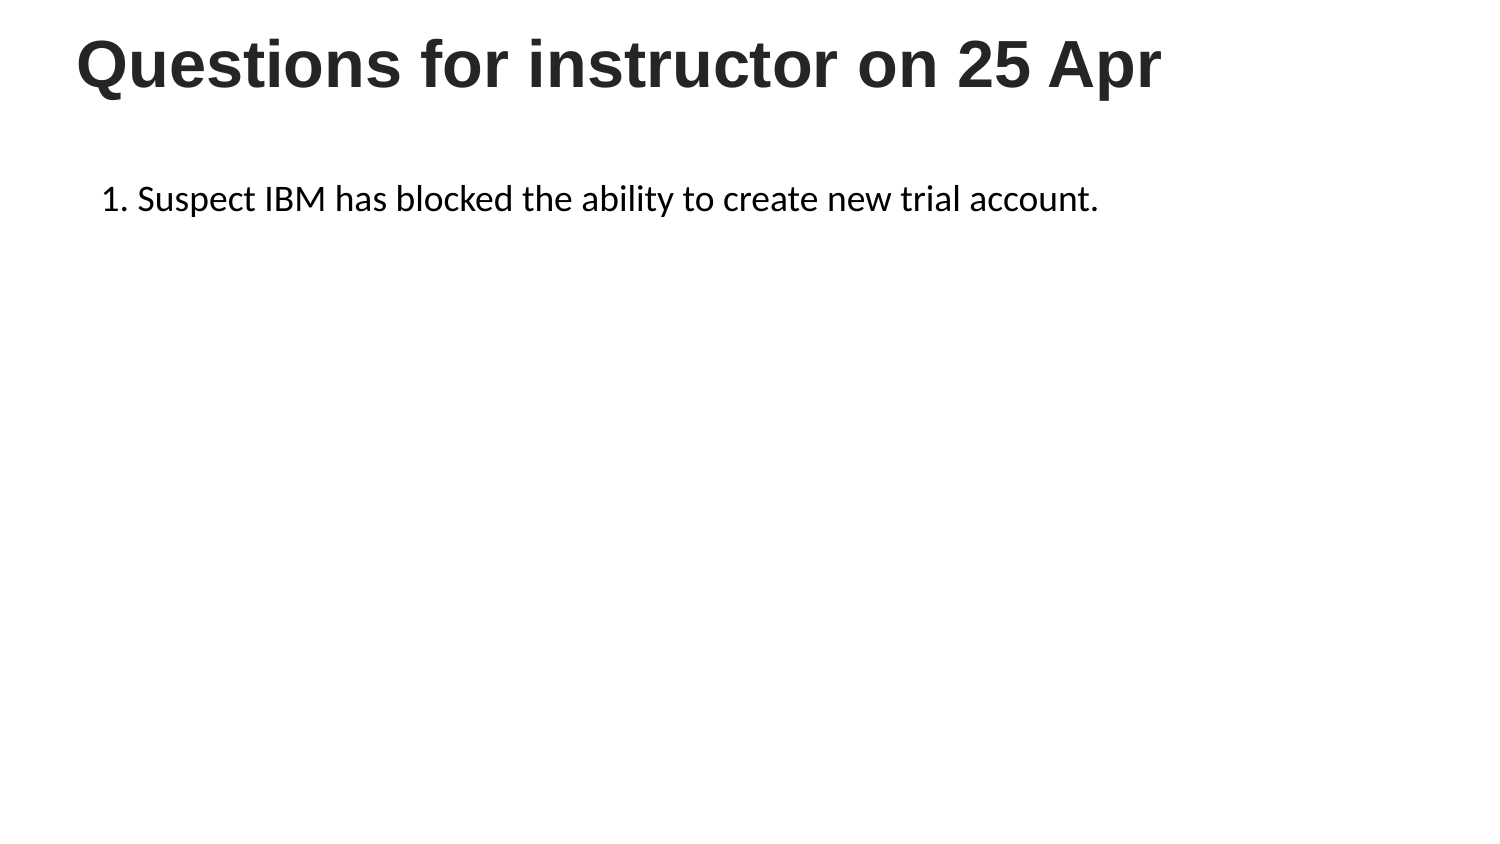

# Questions for instructor on 25 Apr
1. Suspect IBM has blocked the ability to create new trial account.